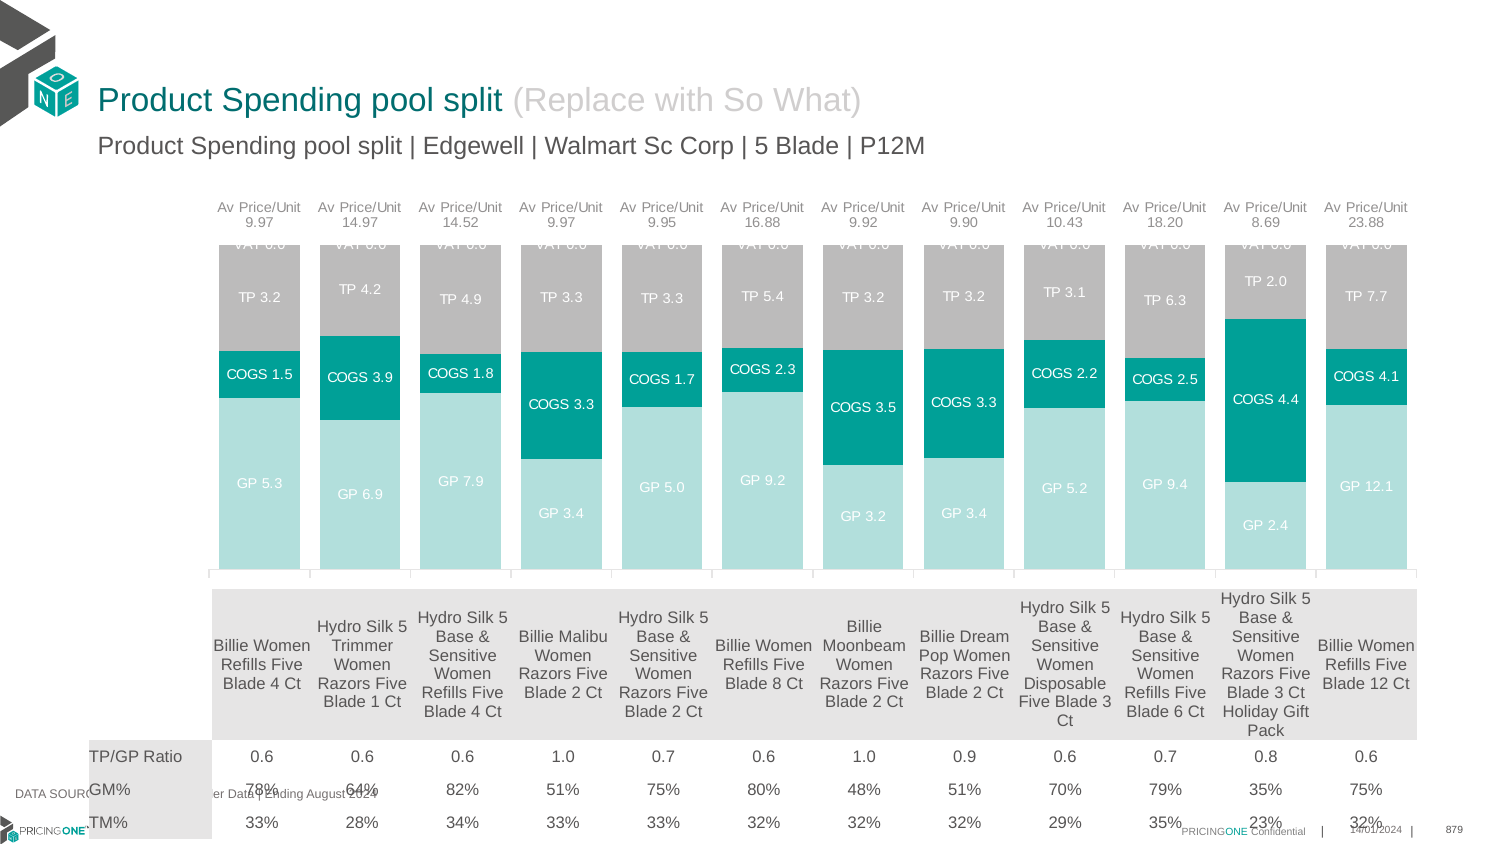

# Product Spending pool split (Replace with So What)
Product Spending pool split | Edgewell | Walmart Sc Corp | 5 Blade | P12M

### Chart

| Category | GP | COGS | TP | VAT |
|---|---|---|---|---|
| Av Price/Unit 9.97 | 5.252792027111388 | 1.4691543303970012 | 3.248141532049977 | 0.0 |
| Av Price/Unit 14.97 | 6.872459271556347 | 3.904731136180679 | 4.189180665229761 | 0.0 |
| Av Price/Unit 14.52 | 7.867411016209606 | 1.7667014395558334 | 4.884767381520087 | 0.0 |
| Av Price/Unit 9.97 | 3.3934726160695243 | 3.29722251855396 | 3.278910946187011 | 0.0 |
| Av Price/Unit 9.95 | 4.9728139570005 | 1.6917517718267654 | 3.28283726425191 | 0.0 |
| Av Price/Unit 16.88 | 9.243551003161768 | 2.251848996838232 | 5.382684570680546 | 0.0 |
| Av Price/Unit 9.92 | 3.1957761495951678 | 3.504175103824334 | 3.2212487392366045 | 0.0 |
| Av Price/Unit 9.90 | 3.408301283574791 | 3.3247340979583777 | 3.1668279700899635 | 0.0 |
| Av Price/Unit 10.43 | 5.188275021776161 | 2.177441149684488 | 3.068456915140721 | 0.0 |
| Av Price/Unit 18.20 | 9.423660678417901 | 2.4537396604156103 | 6.325421083704077 | 0.0 |
| Av Price/Unit 8.69 | 2.3635000000000006 | 4.3985 | 1.9935773058472543 | 0.0 |
| Av Price/Unit 23.88 | 12.070915479670804 | 4.128908684436801 | 7.677291266429187 | 0.0 |
|  | Billie Women Refills Five Blade 4 Ct | Hydro Silk 5 Trimmer Women Razors Five Blade 1 Ct | Hydro Silk 5 Base & Sensitive Women Refills Five Blade 4 Ct | Billie Malibu Women Razors Five Blade 2 Ct | Hydro Silk 5 Base & Sensitive Women Razors Five Blade 2 Ct | Billie Women Refills Five Blade 8 Ct | Billie Moonbeam Women Razors Five Blade 2 Ct | Billie Dream Pop Women Razors Five Blade 2 Ct | Hydro Silk 5 Base & Sensitive Women Disposable Five Blade 3 Ct | Hydro Silk 5 Base & Sensitive Women Refills Five Blade 6 Ct | Hydro Silk 5 Base & Sensitive Women Razors Five Blade 3 Ct Holiday Gift Pack | Billie Women Refills Five Blade 12 Ct |
| --- | --- | --- | --- | --- | --- | --- | --- | --- | --- | --- | --- | --- |
| TP/GP Ratio | 0.6 | 0.6 | 0.6 | 1.0 | 0.7 | 0.6 | 1.0 | 0.9 | 0.6 | 0.7 | 0.8 | 0.6 |
| GM% | 78% | 64% | 82% | 51% | 75% | 80% | 48% | 51% | 70% | 79% | 35% | 75% |
| TM% | 33% | 28% | 34% | 33% | 33% | 32% | 32% | 32% | 29% | 35% | 23% | 32% |
DATA SOURCE: Trade Panel/Retailer Data | Ending August 2024

14/01/2024
879